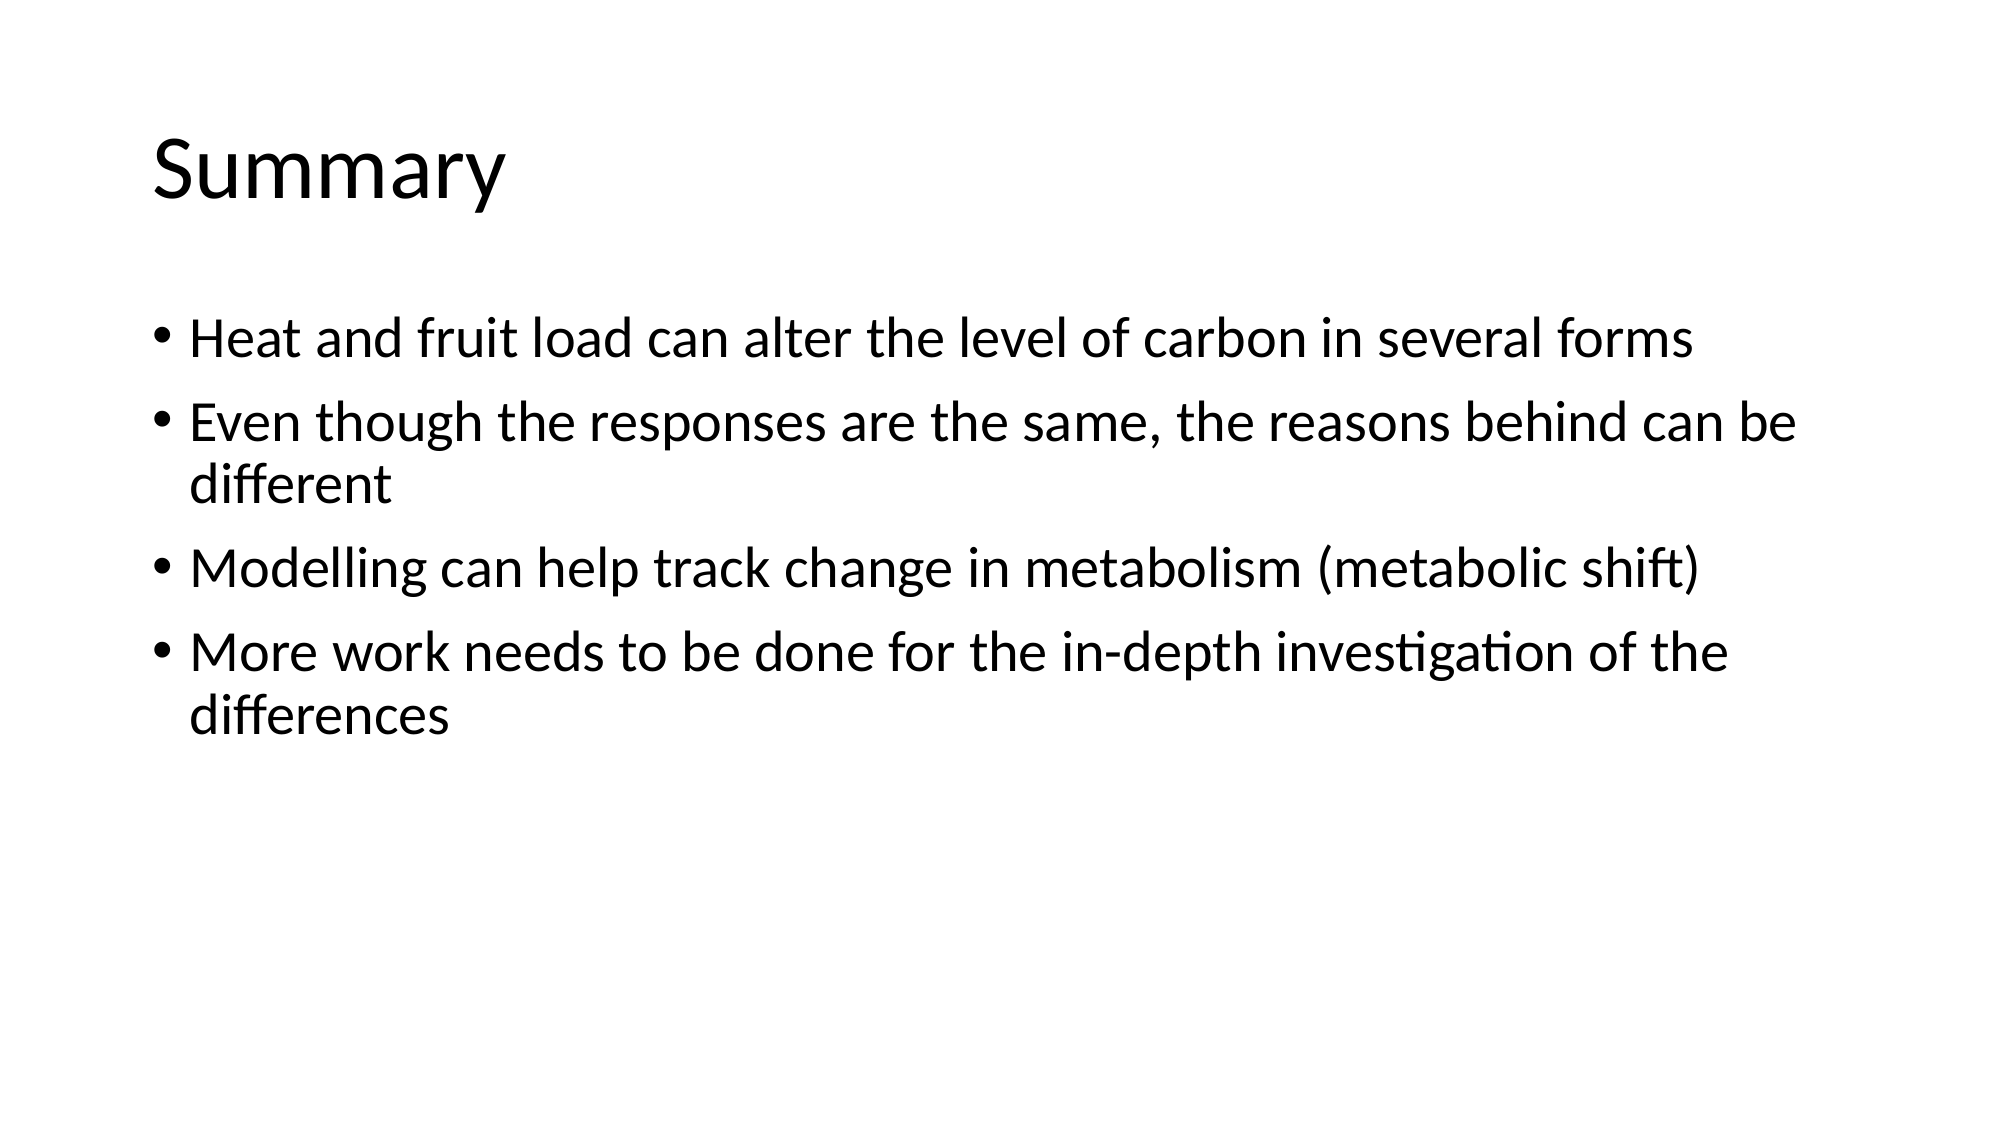

# Summary
Heat and fruit load can alter the level of carbon in several forms
Even though the responses are the same, the reasons behind can be different
Modelling can help track change in metabolism (metabolic shift)
More work needs to be done for the in-depth investigation of the differences